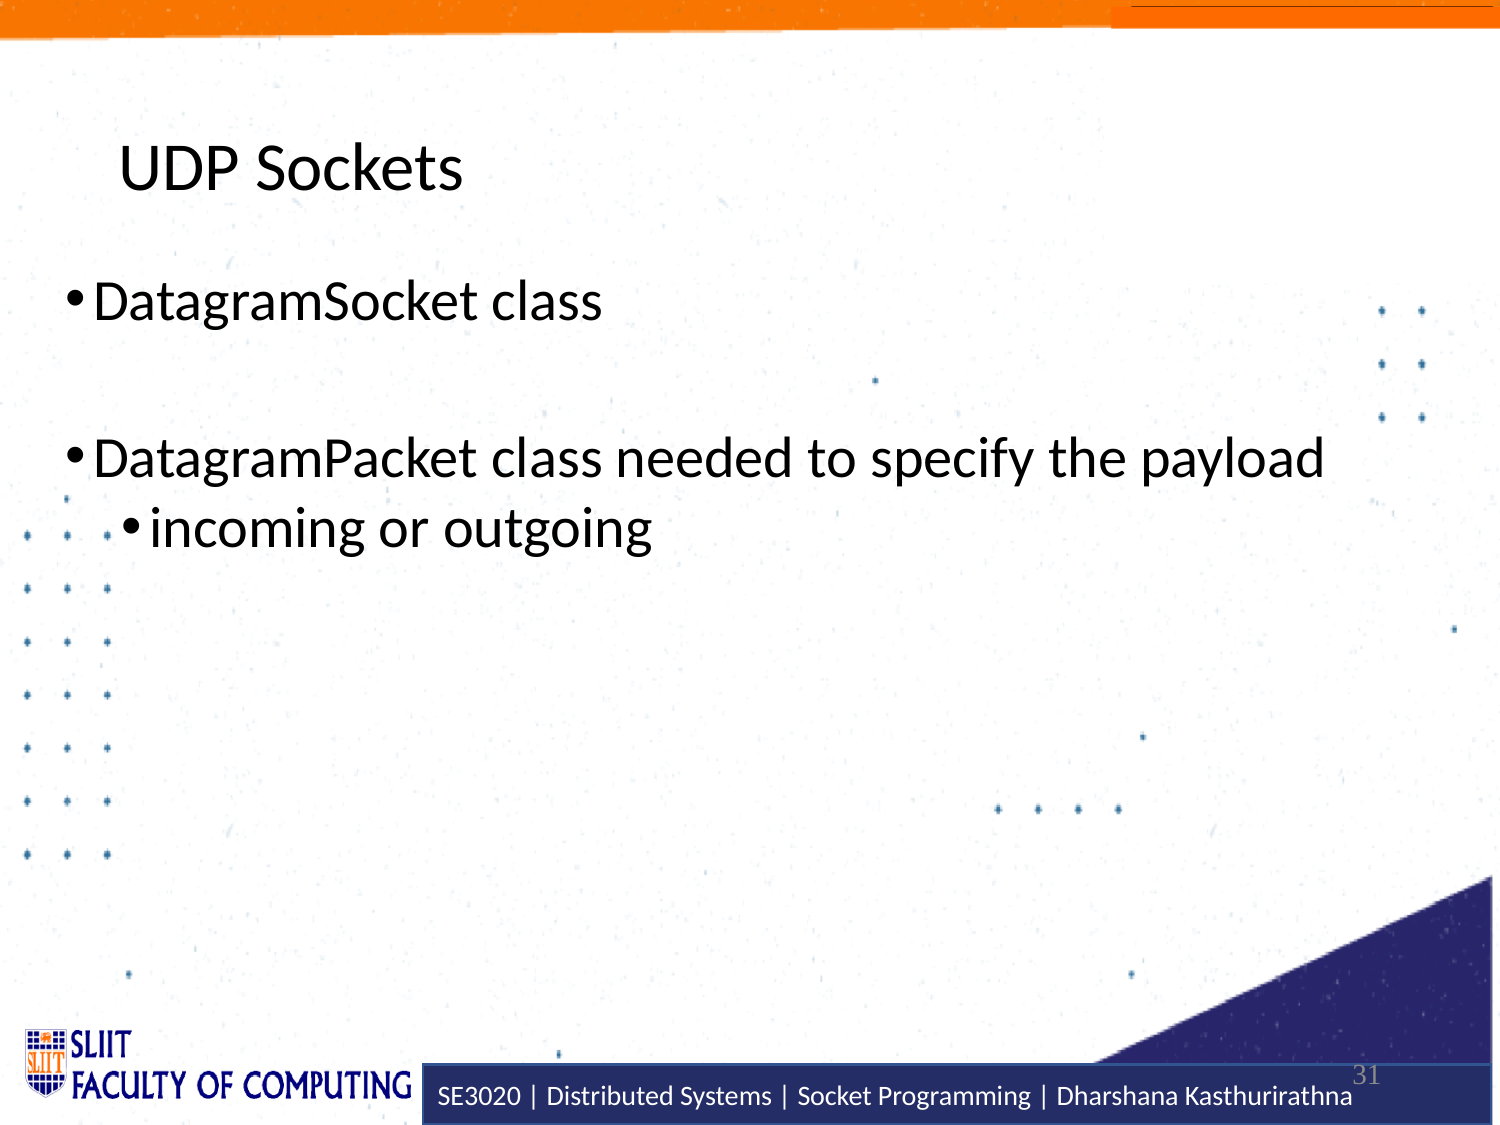

# UDP Sockets
DatagramSocket class

DatagramPacket class needed to specify the payload
incoming or outgoing

31